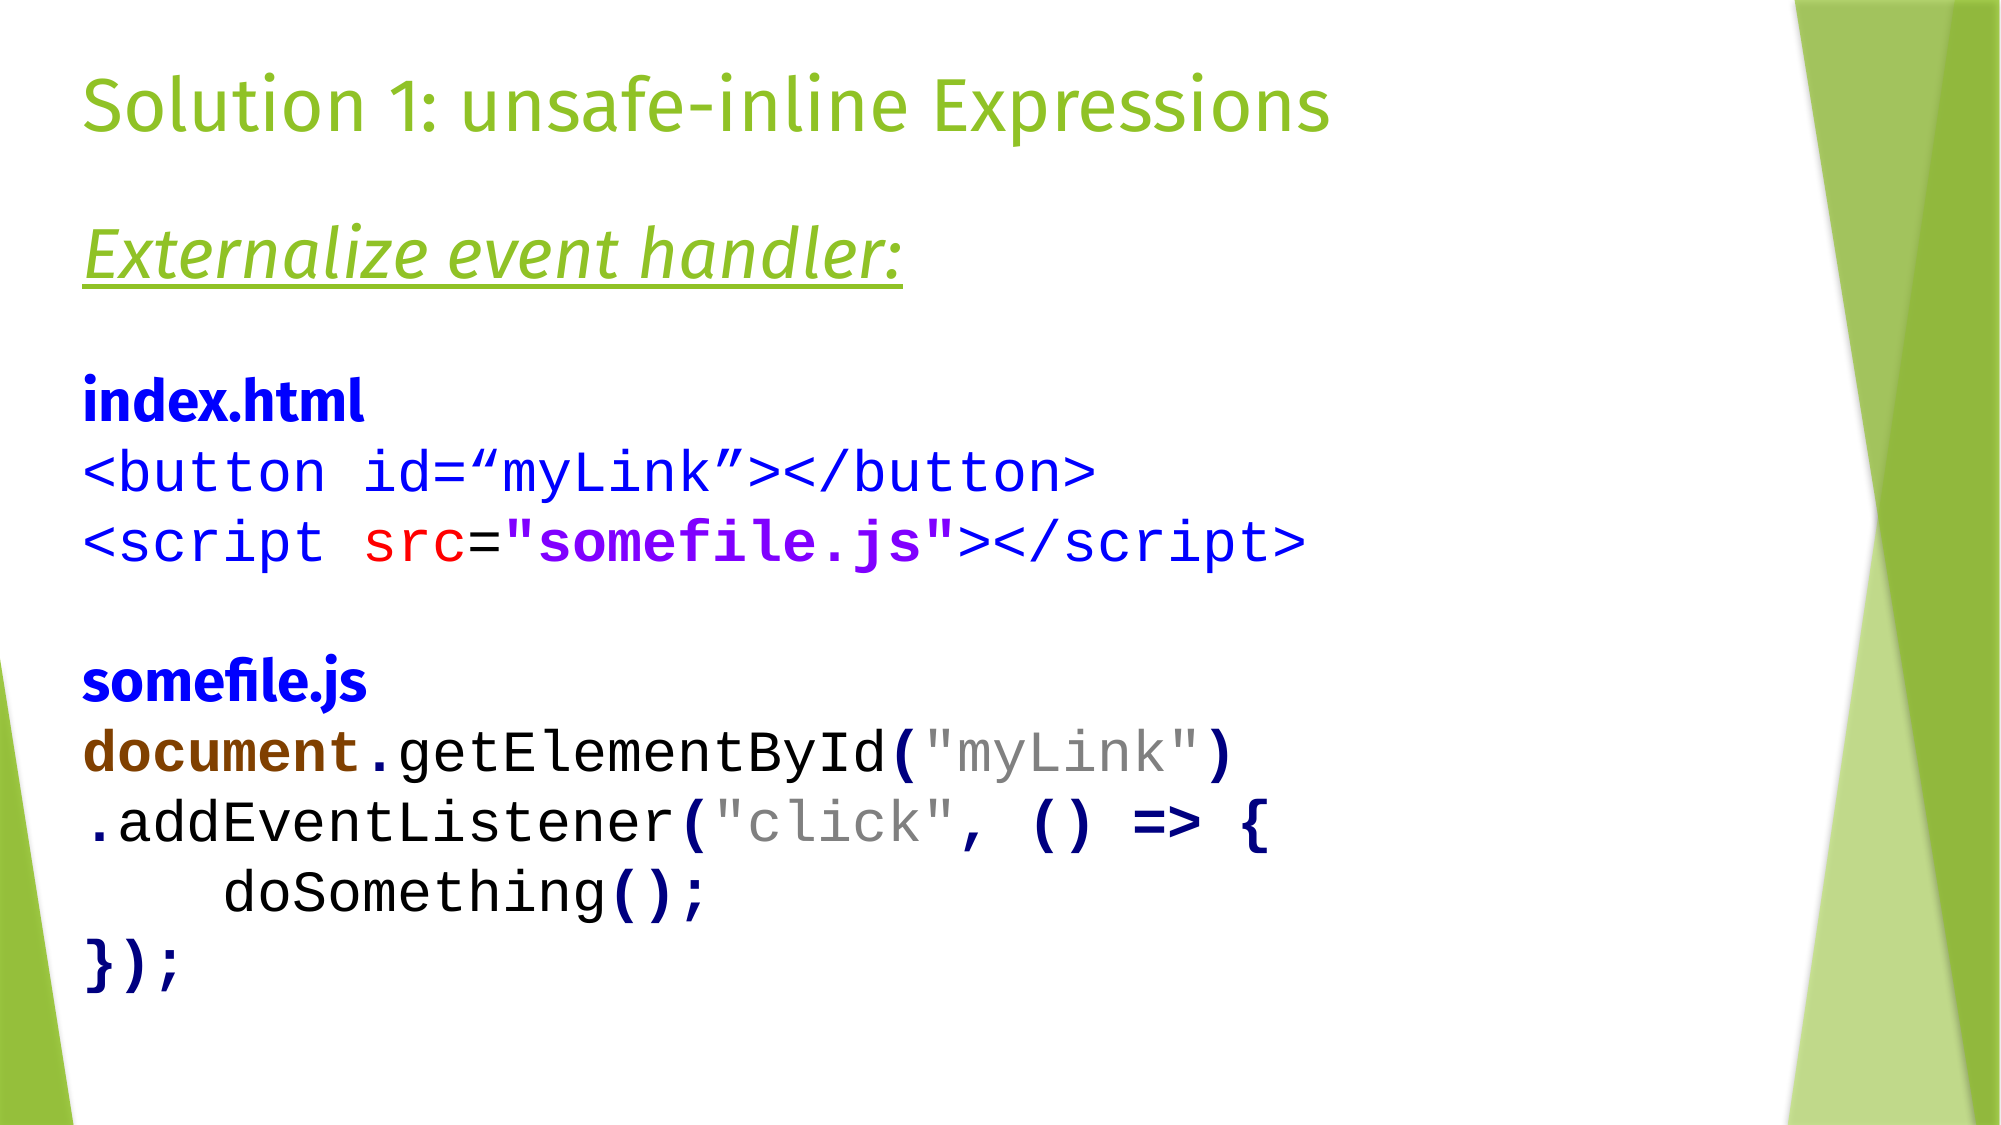

# Solution 1: unsafe-inline Expressions
Externalize event handler:
index.html
<button id=“myLink”></button>
<script src="somefile.js"></script>

somefile.js
document.getElementById("myLink")
.addEventListener("click", () => {
    doSomething();
});